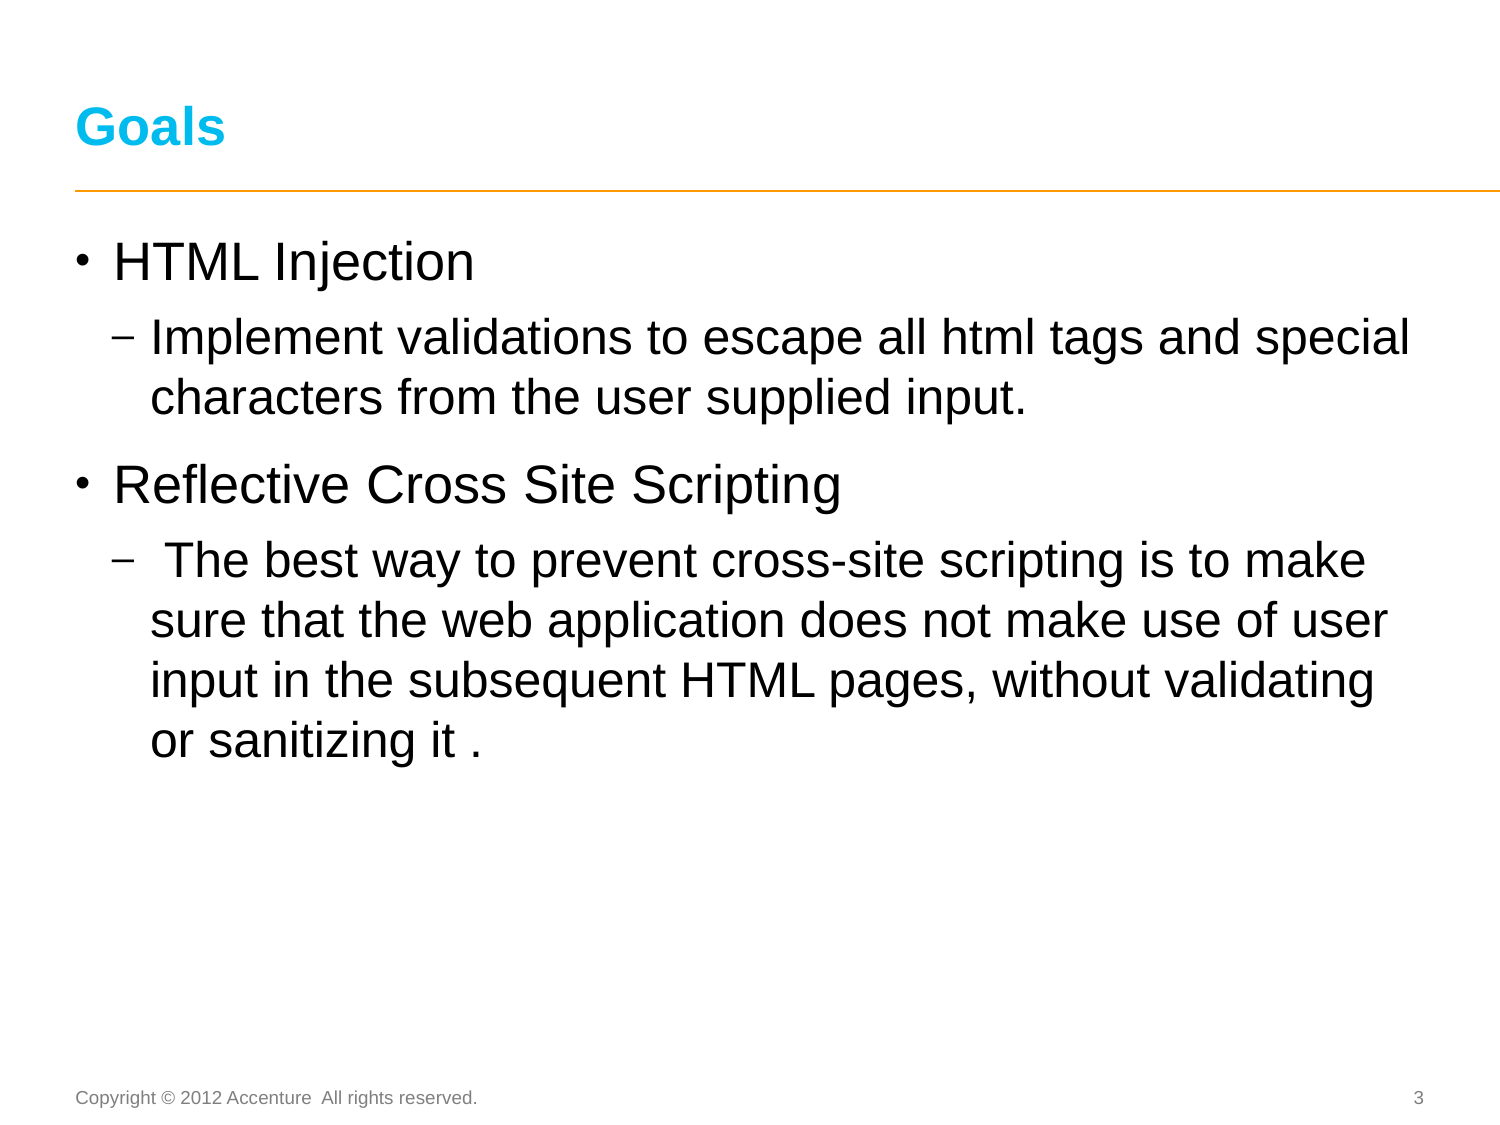

# Goals
HTML Injection
Implement validations to escape all html tags and special characters from the user supplied input.
Reflective Cross Site Scripting
 The best way to prevent cross-site scripting is to make sure that the web application does not make use of user input in the subsequent HTML pages, without validating or sanitizing it .